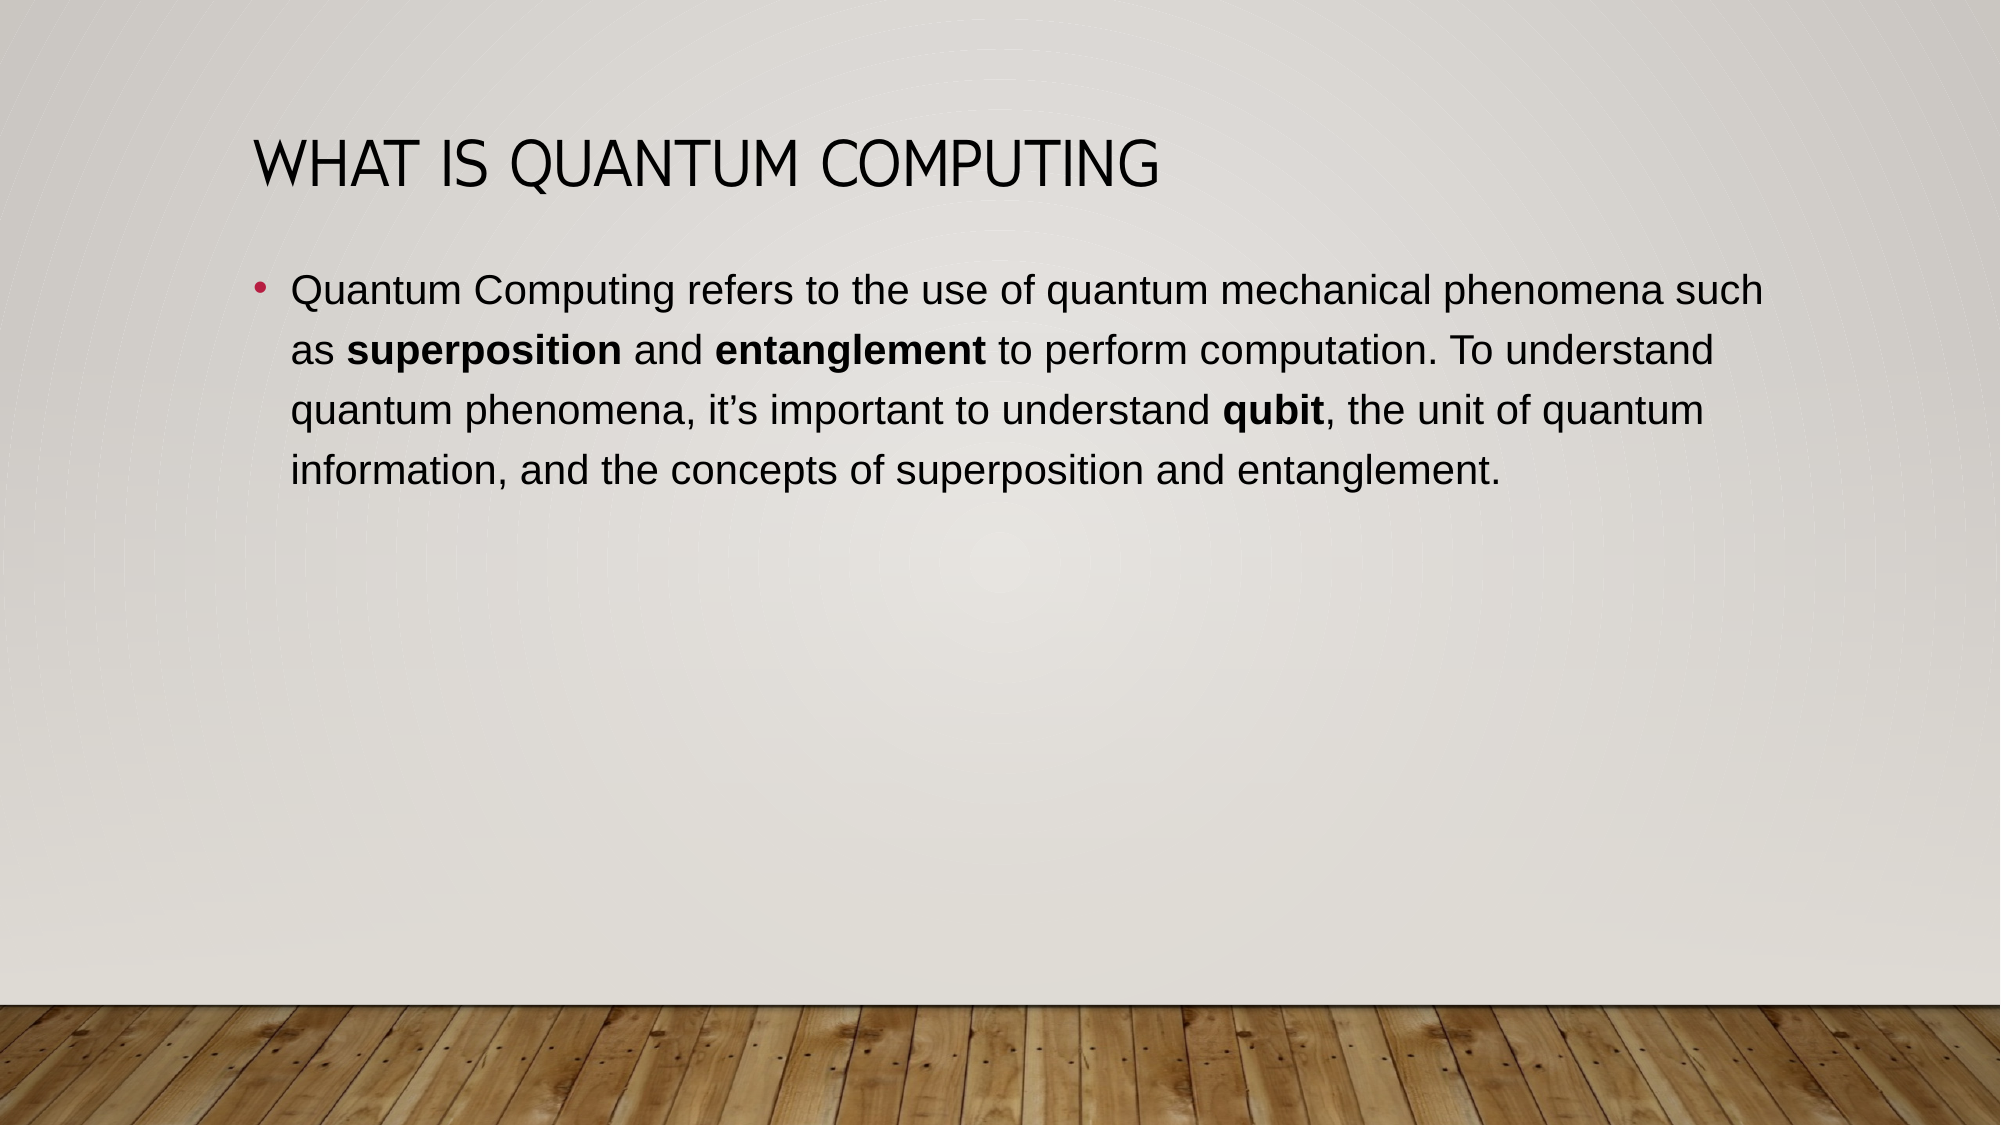

# What is quantum computing
Quantum Computing refers to the use of quantum mechanical phenomena such as superposition and entanglement to perform computation. To understand quantum phenomena, it’s important to understand qubit, the unit of quantum information, and the concepts of superposition and entanglement.